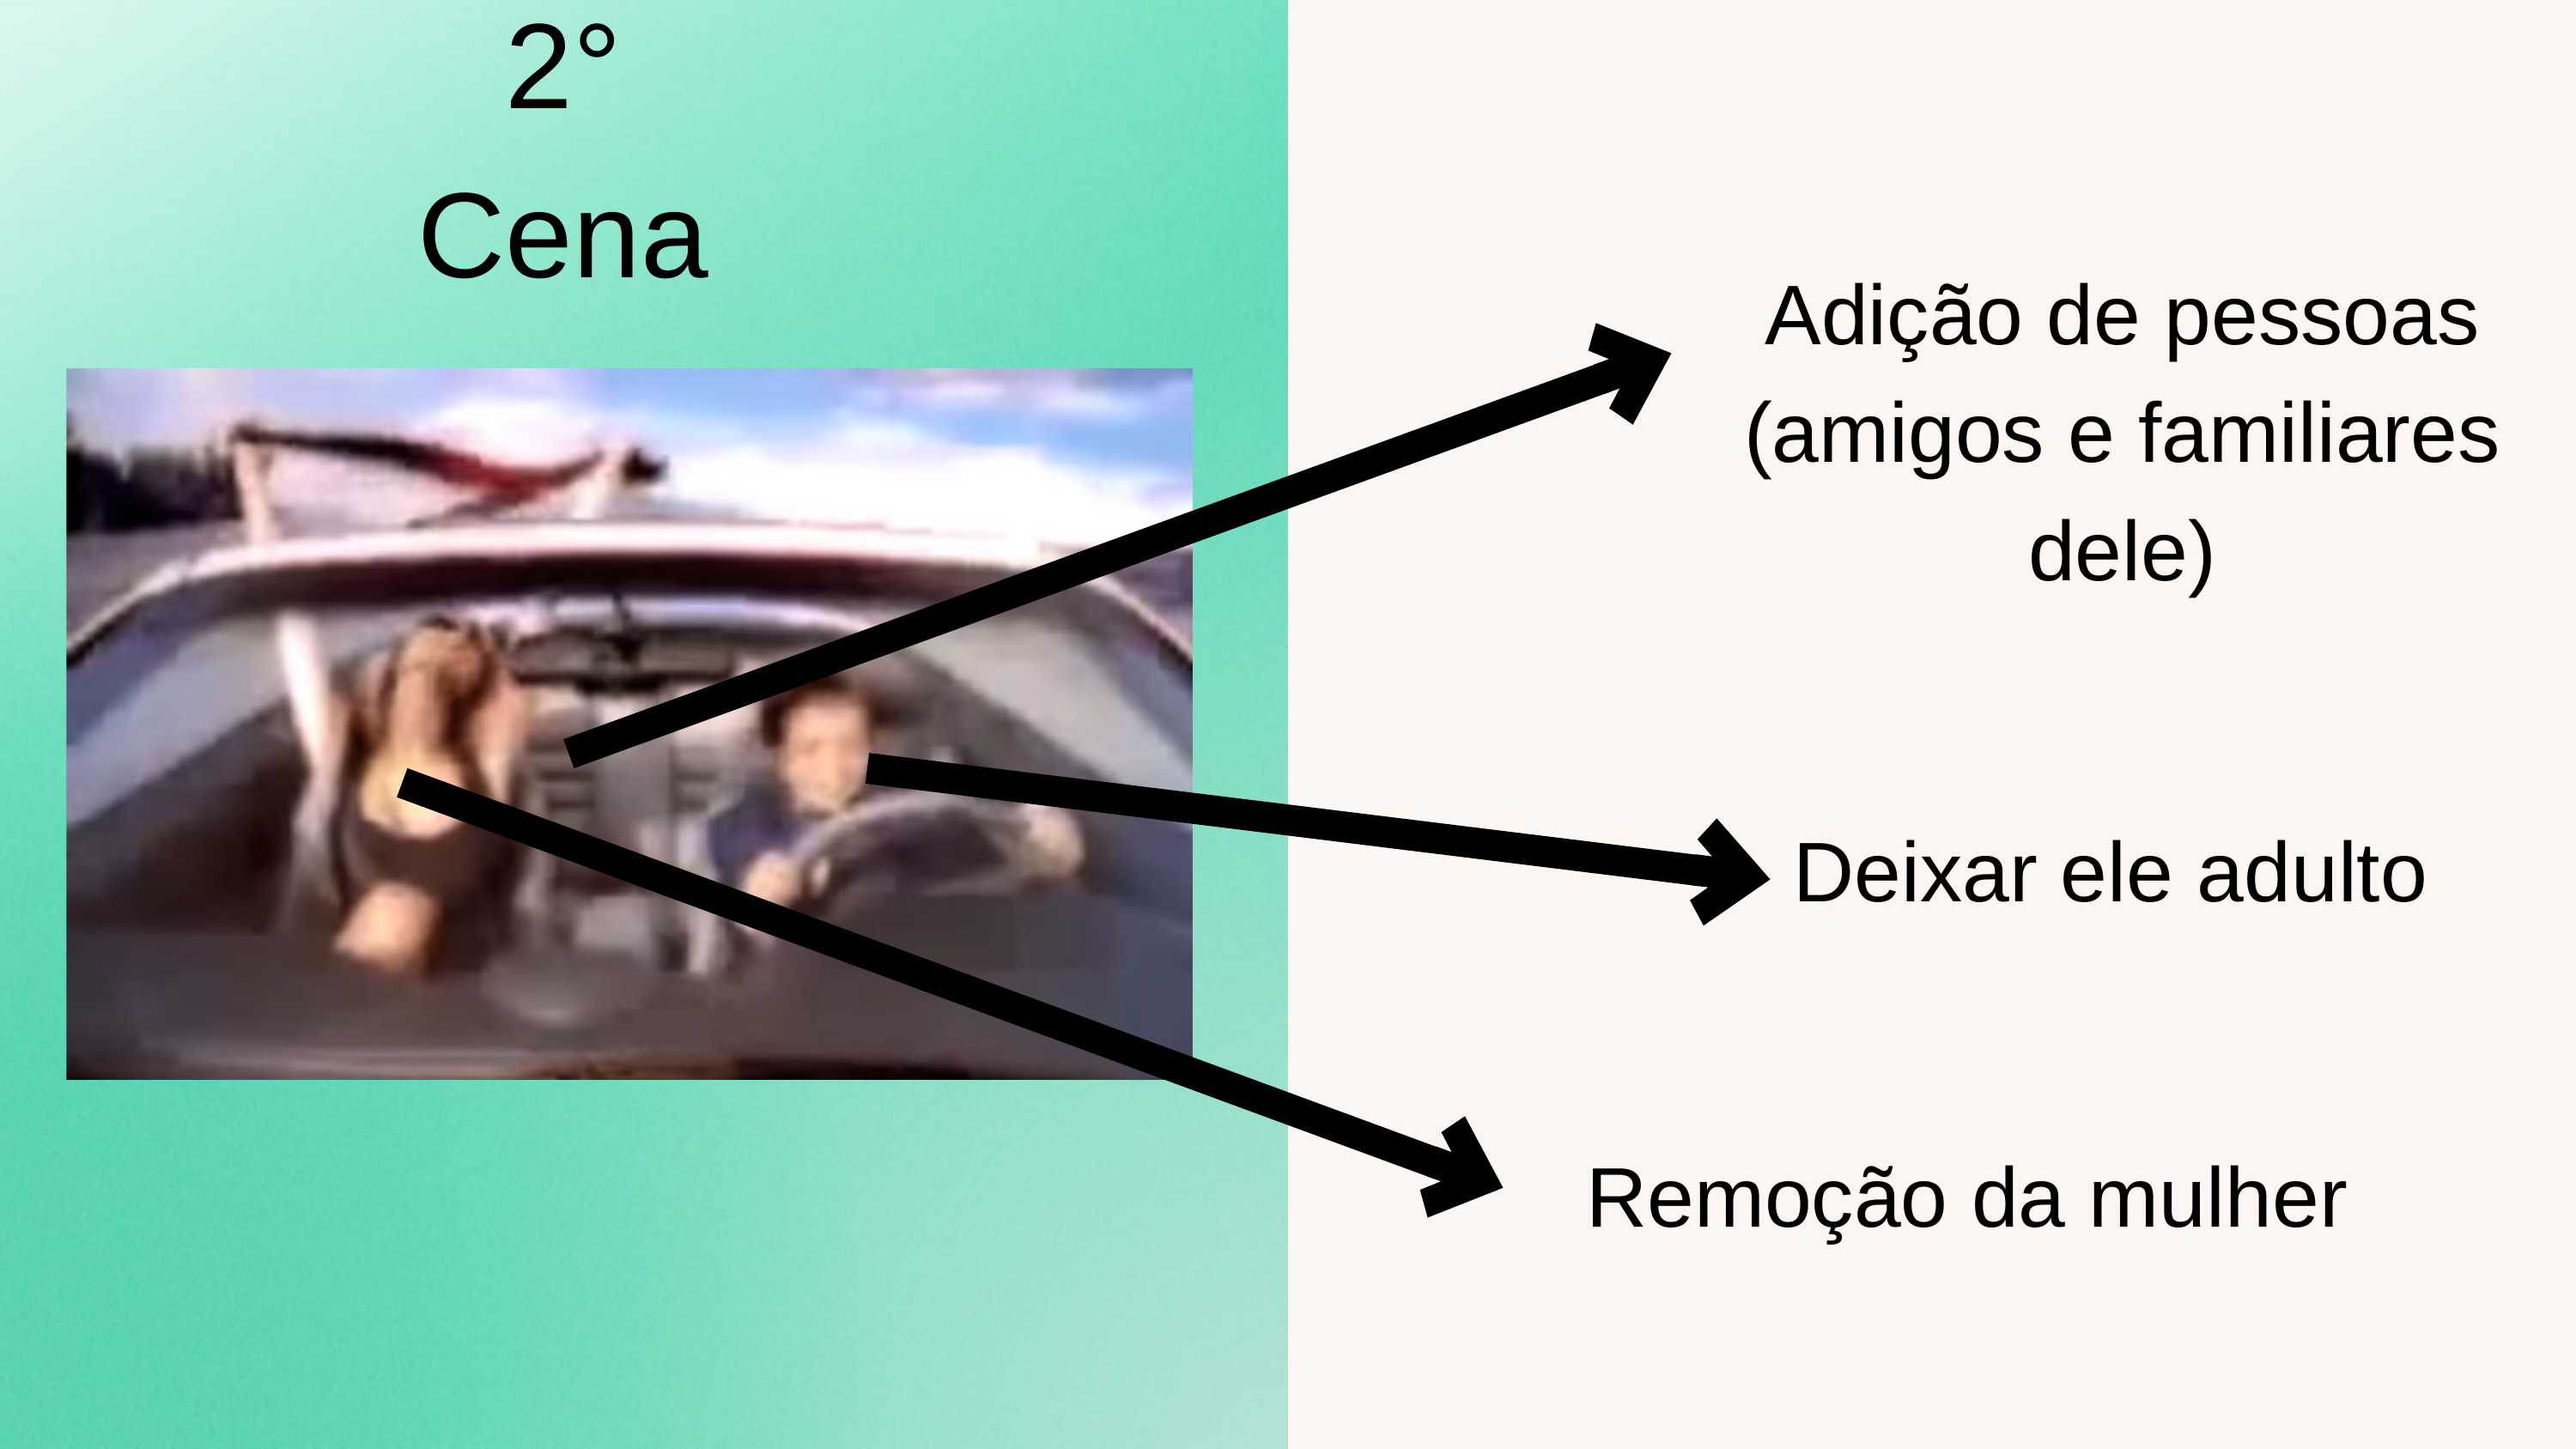

2° Cena
Adição de pessoas (amigos e familiares dele)

Deixar ele adulto
Remoção da mulher